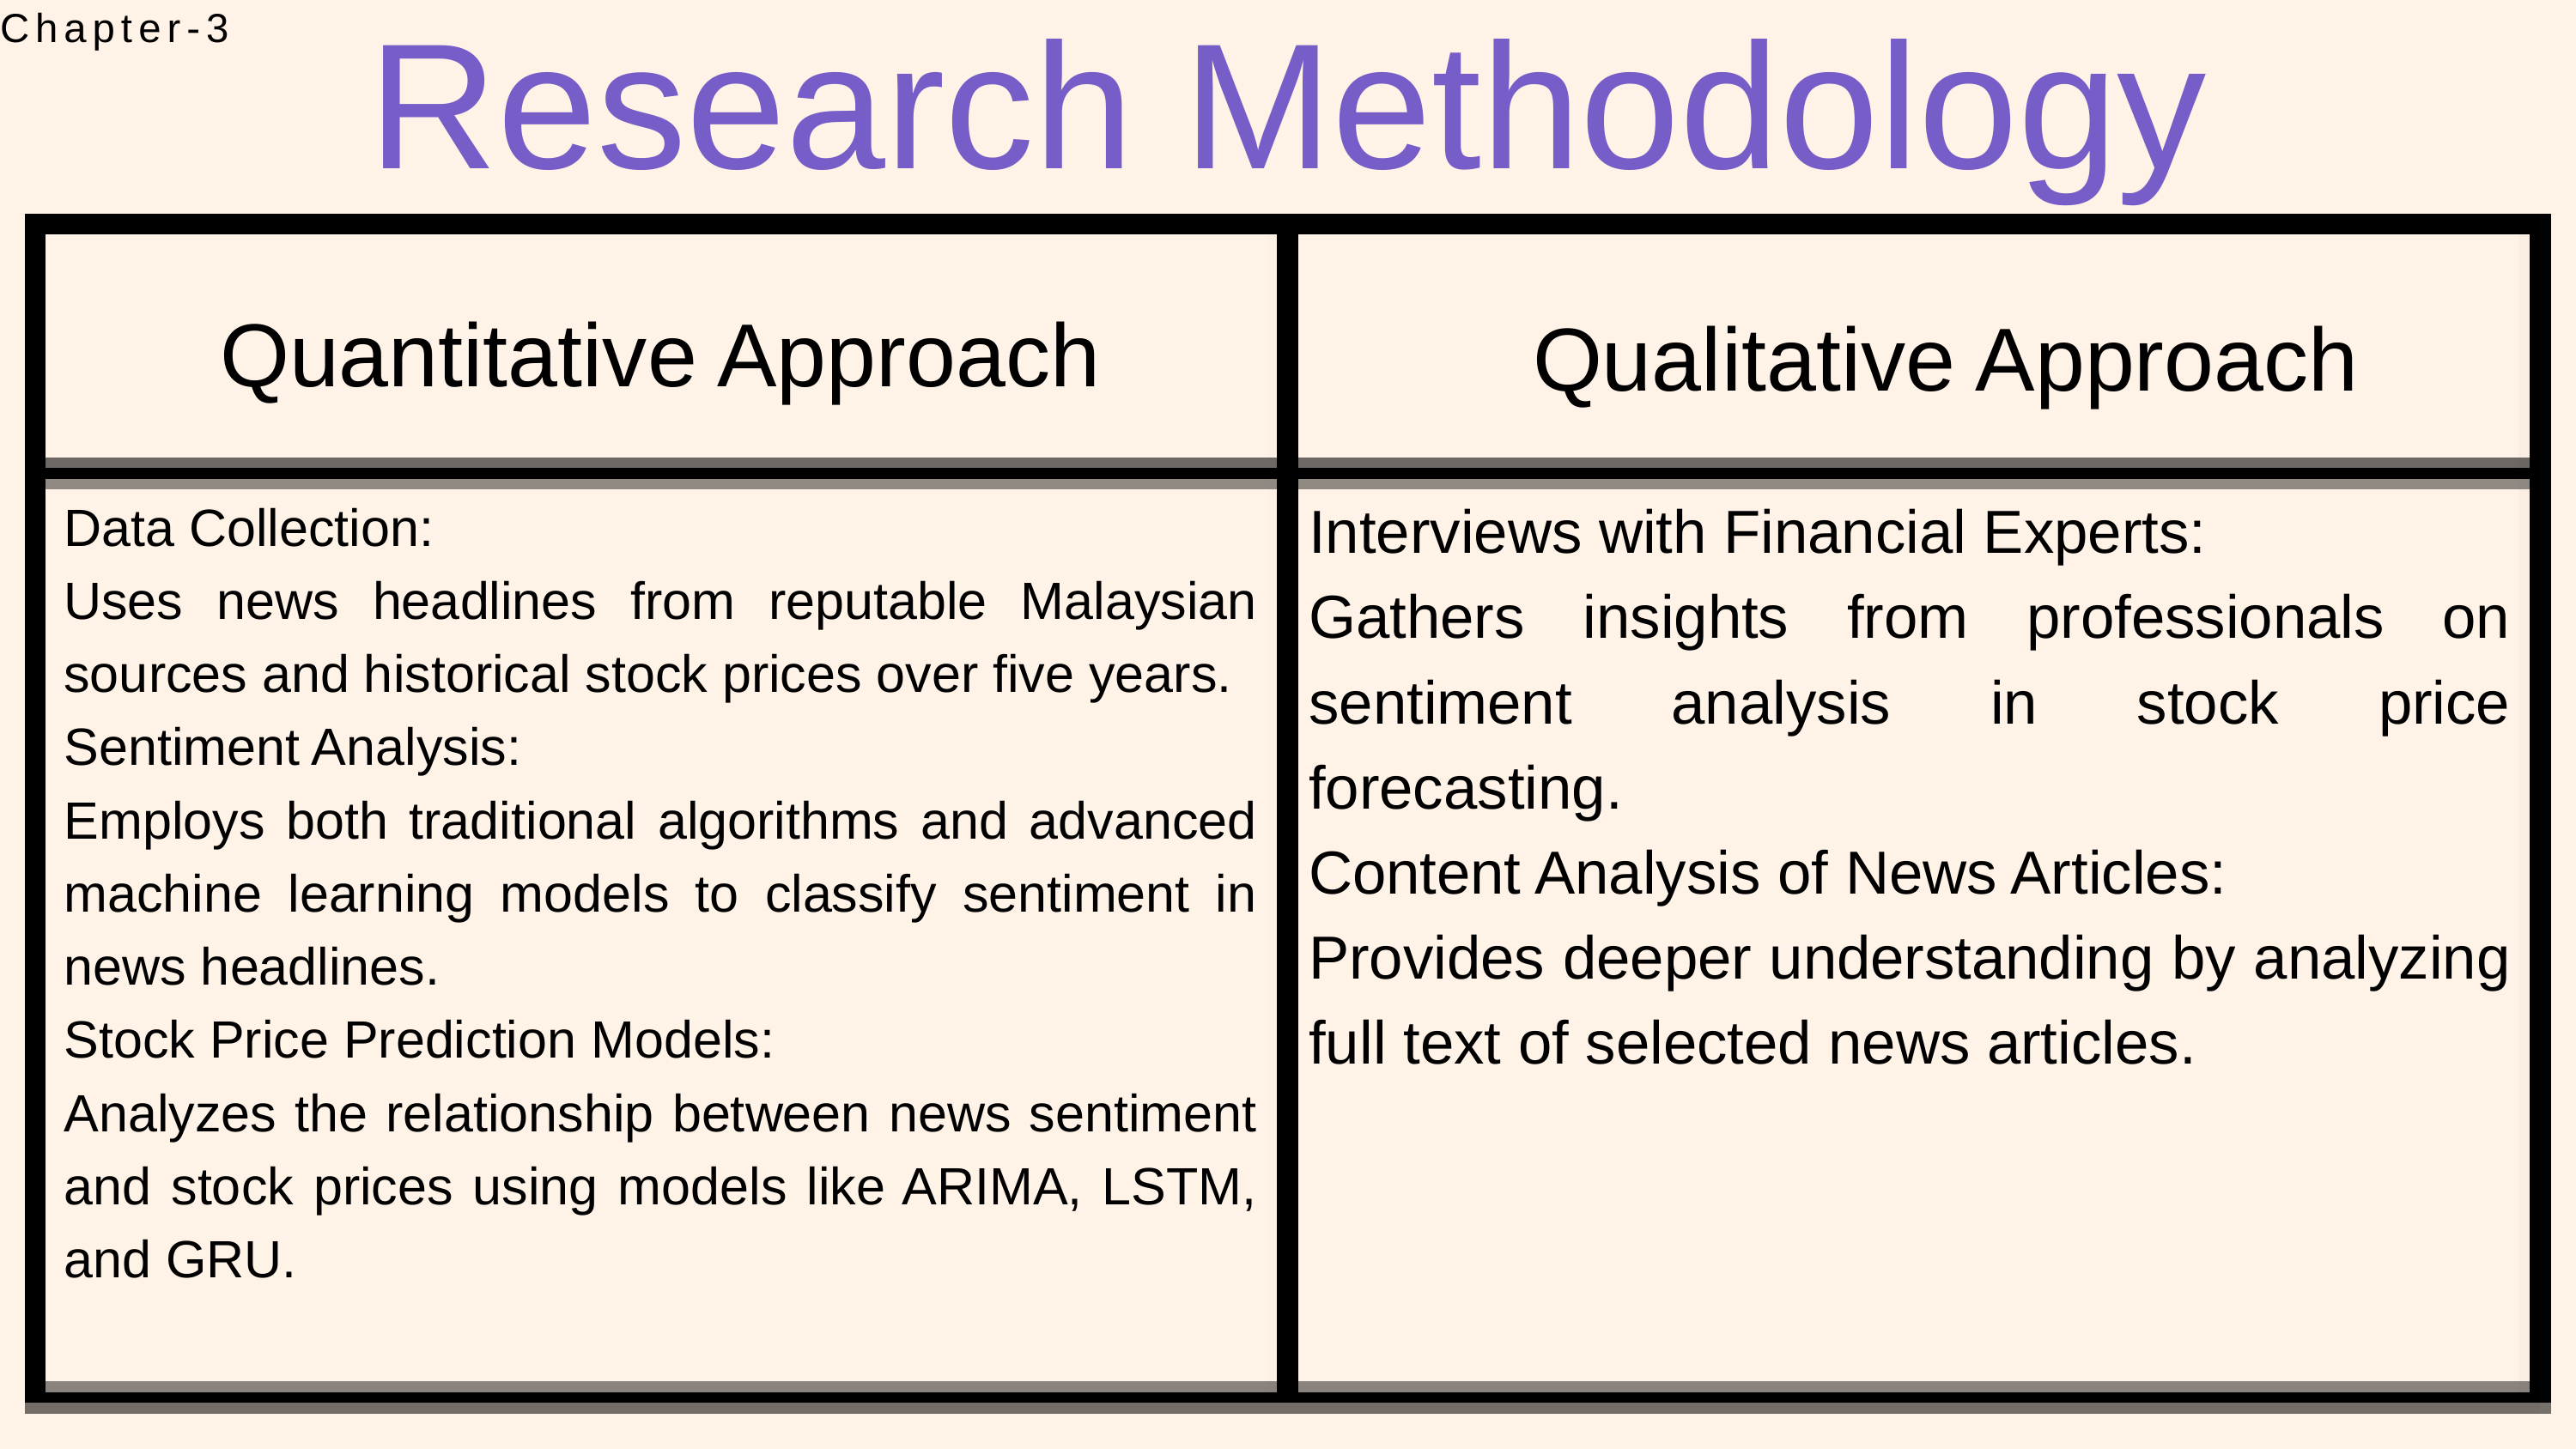

Chapter-3
Research Methodology

Quantitative Approach
Qualitative Approach
Interviews with Financial Experts:
Gathers insights from professionals on sentiment analysis in stock price forecasting.
Content Analysis of News Articles:
Provides deeper understanding by analyzing full text of selected news articles.
Data Collection:
Uses news headlines from reputable Malaysian sources and historical stock prices over five years.
Sentiment Analysis:
Employs both traditional algorithms and advanced machine learning models to classify sentiment in news headlines.
Stock Price Prediction Models:
Analyzes the relationship between news sentiment and stock prices using models like ARIMA, LSTM, and GRU.